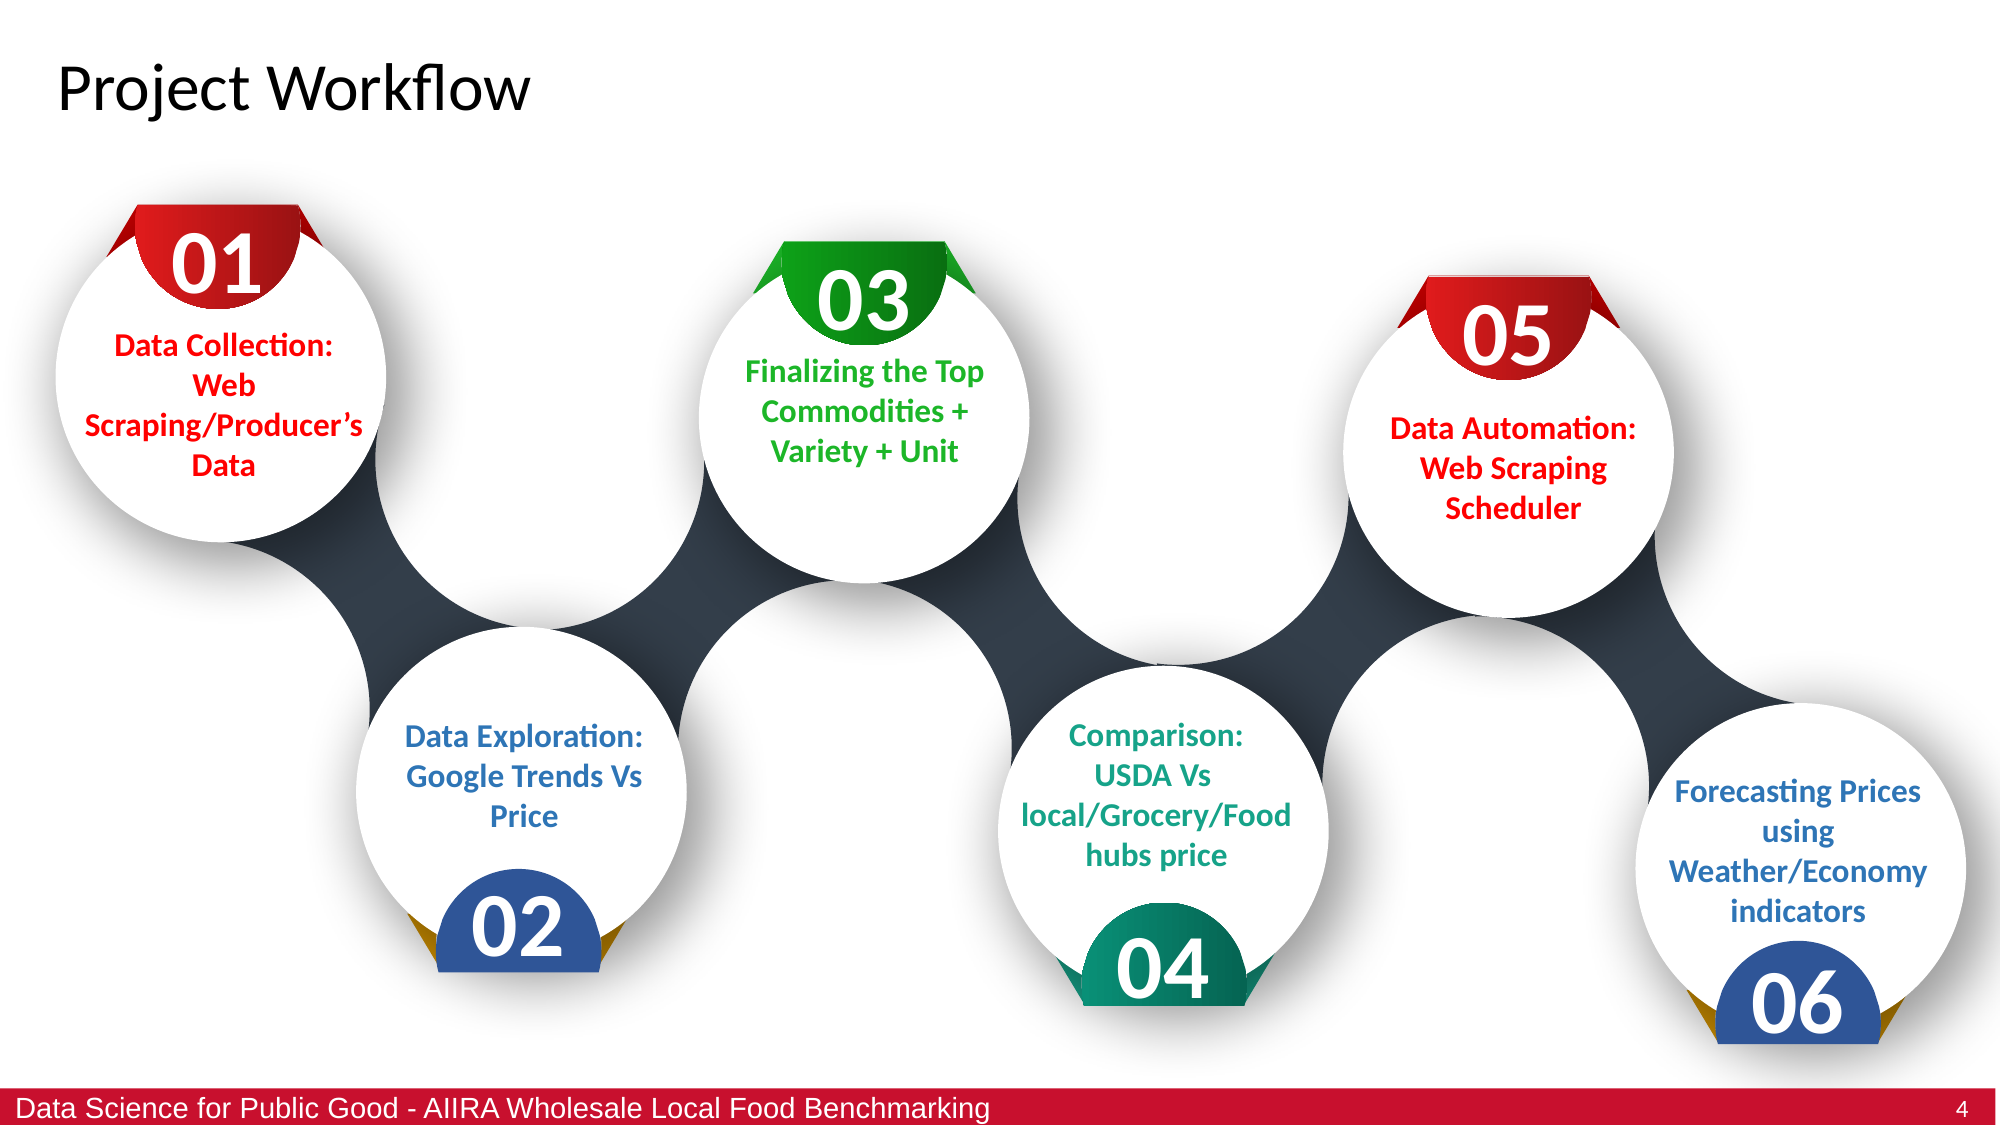

Project Workflow

01

03

05

Data Collection:
Web Scraping/Producer’s Data
Finalizing the Top Commodities + Variety + Unit

Data Automation:
Web Scraping Scheduler

Comparison:
USDA Vs  local/Grocery/Food hubs price
Data Exploration:
Google Trends Vs Price
Forecasting Prices using Weather/Economy indicators
02

04

06

4

Data Science for Public Good - AIIRA Wholesale Local Food Benchmarking